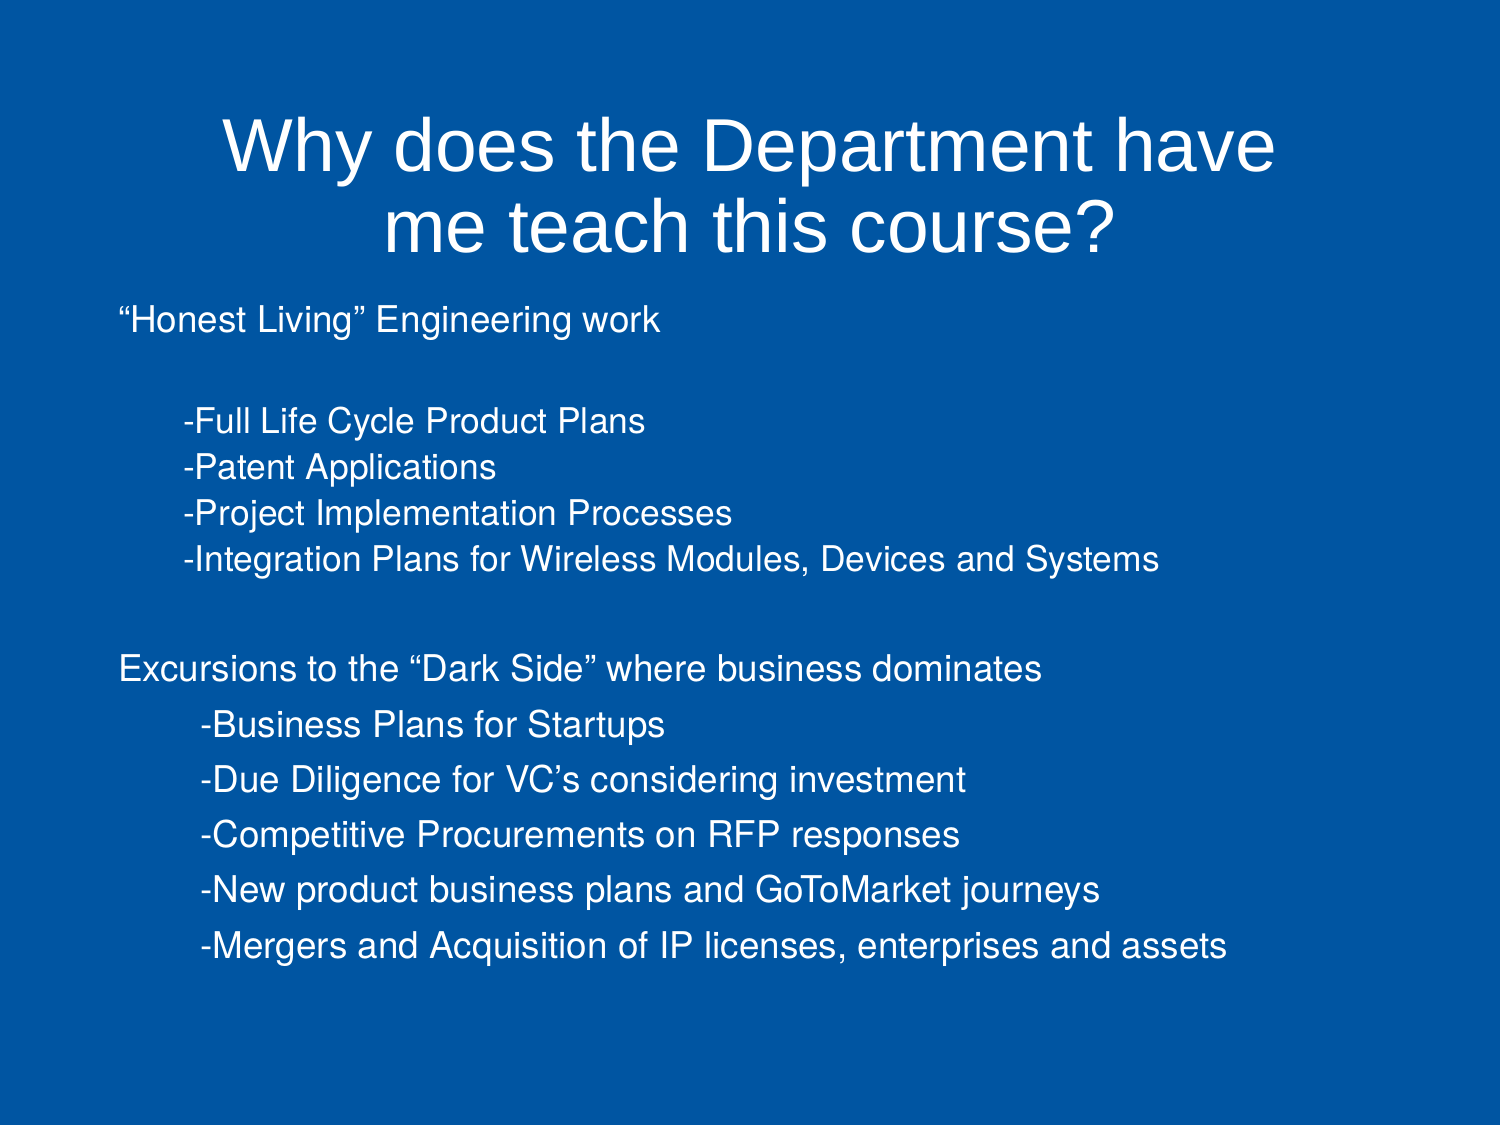

# Why does the Department have me teach this course?
“Honest Living” Engineering work

-Full Life Cycle Product Plans
-Patent Applications
-Project Implementation Processes
-Integration Plans for Wireless Modules, Devices and Systems

Excursions to the “Dark Side” where business dominates
        -Business Plans for Startups
        -Due Diligence for VC’s considering investment
        -Competitive Procurements on RFP responses
        -New product business plans and GoToMarket journeys
        -Mergers and Acquisition of IP licenses, enterprises and assets